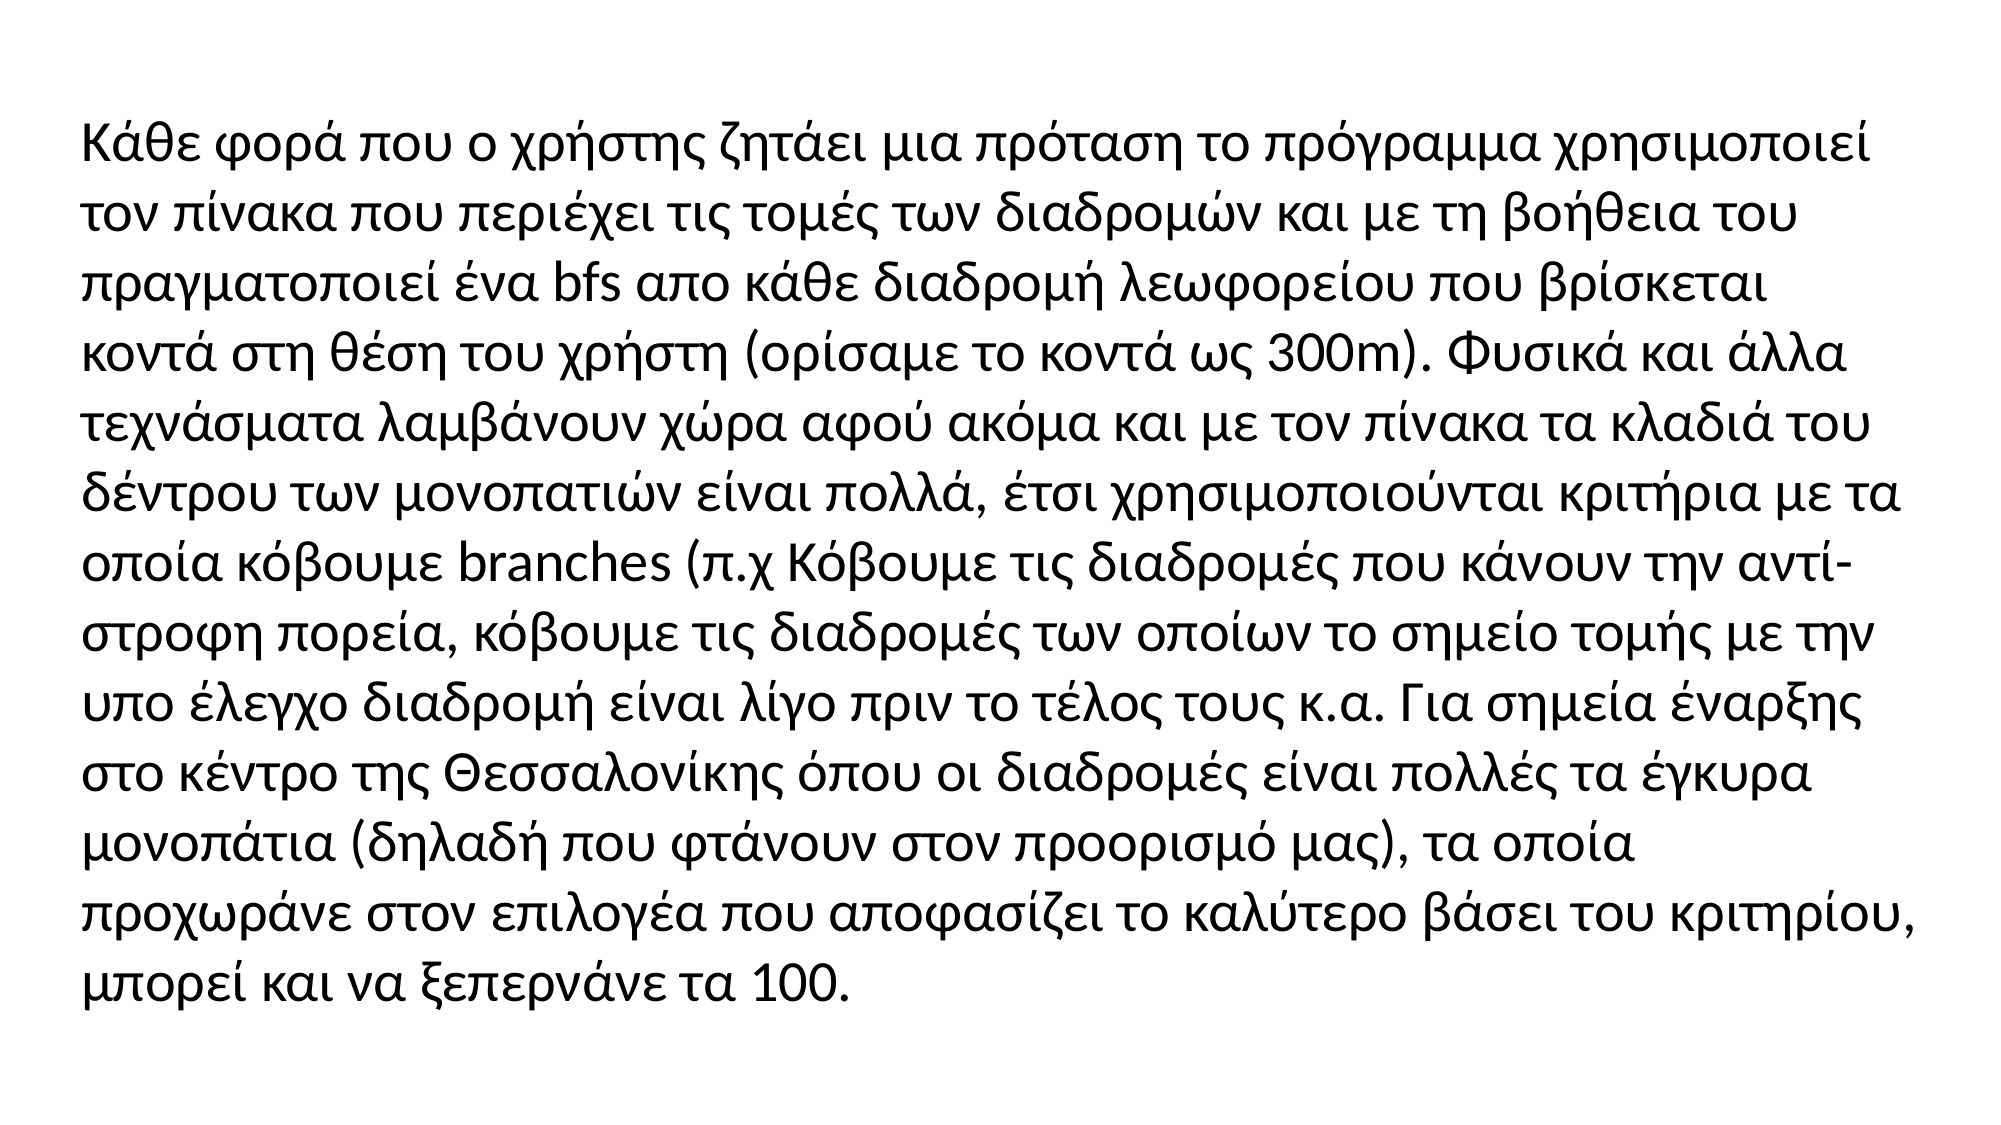

Κάθε φορά που ο χρήστης ζητάει μια πρόταση το πρόγραμμα χρησιμοποιεί τον πίνακα που περιέχει τις τομές των διαδρομών και με τη βοήθεια του πραγματοποιεί ένα bfs απο κάθε διαδρομή λεωφορείου που βρίσκεται κοντά στη θέση του χρήστη (ορίσαμε το κοντά ως 300m). Φυσικά και άλλα τεχνάσματα λαμβάνουν χώρα αφού ακόμα και με τον πίνακα τα κλαδιά του δέντρου των μονοπατιών είναι πολλά, έτσι χρησιμοποιούνται κριτήρια με τα οποία κόβουμε branches (π.χ Κόβουμε τις διαδρομές που κάνουν την αντί-στροφη πορεία, κόβουμε τις διαδρομές των οποίων το σημείο τομής με την υπο έλεγχο διαδρομή είναι λίγο πριν το τέλος τους κ.α. Για σημεία έναρξης στο κέντρο της Θεσσαλονίκης όπου οι διαδρομές είναι πολλές τα έγκυρα μονοπάτια (δηλαδή που φτάνουν στον προορισμό μας), τα οποία προχωράνε στον επιλογέα που αποφασίζει το καλύτερο βάσει του κριτηρίου, μπορεί και να ξεπερνάνε τα 100.